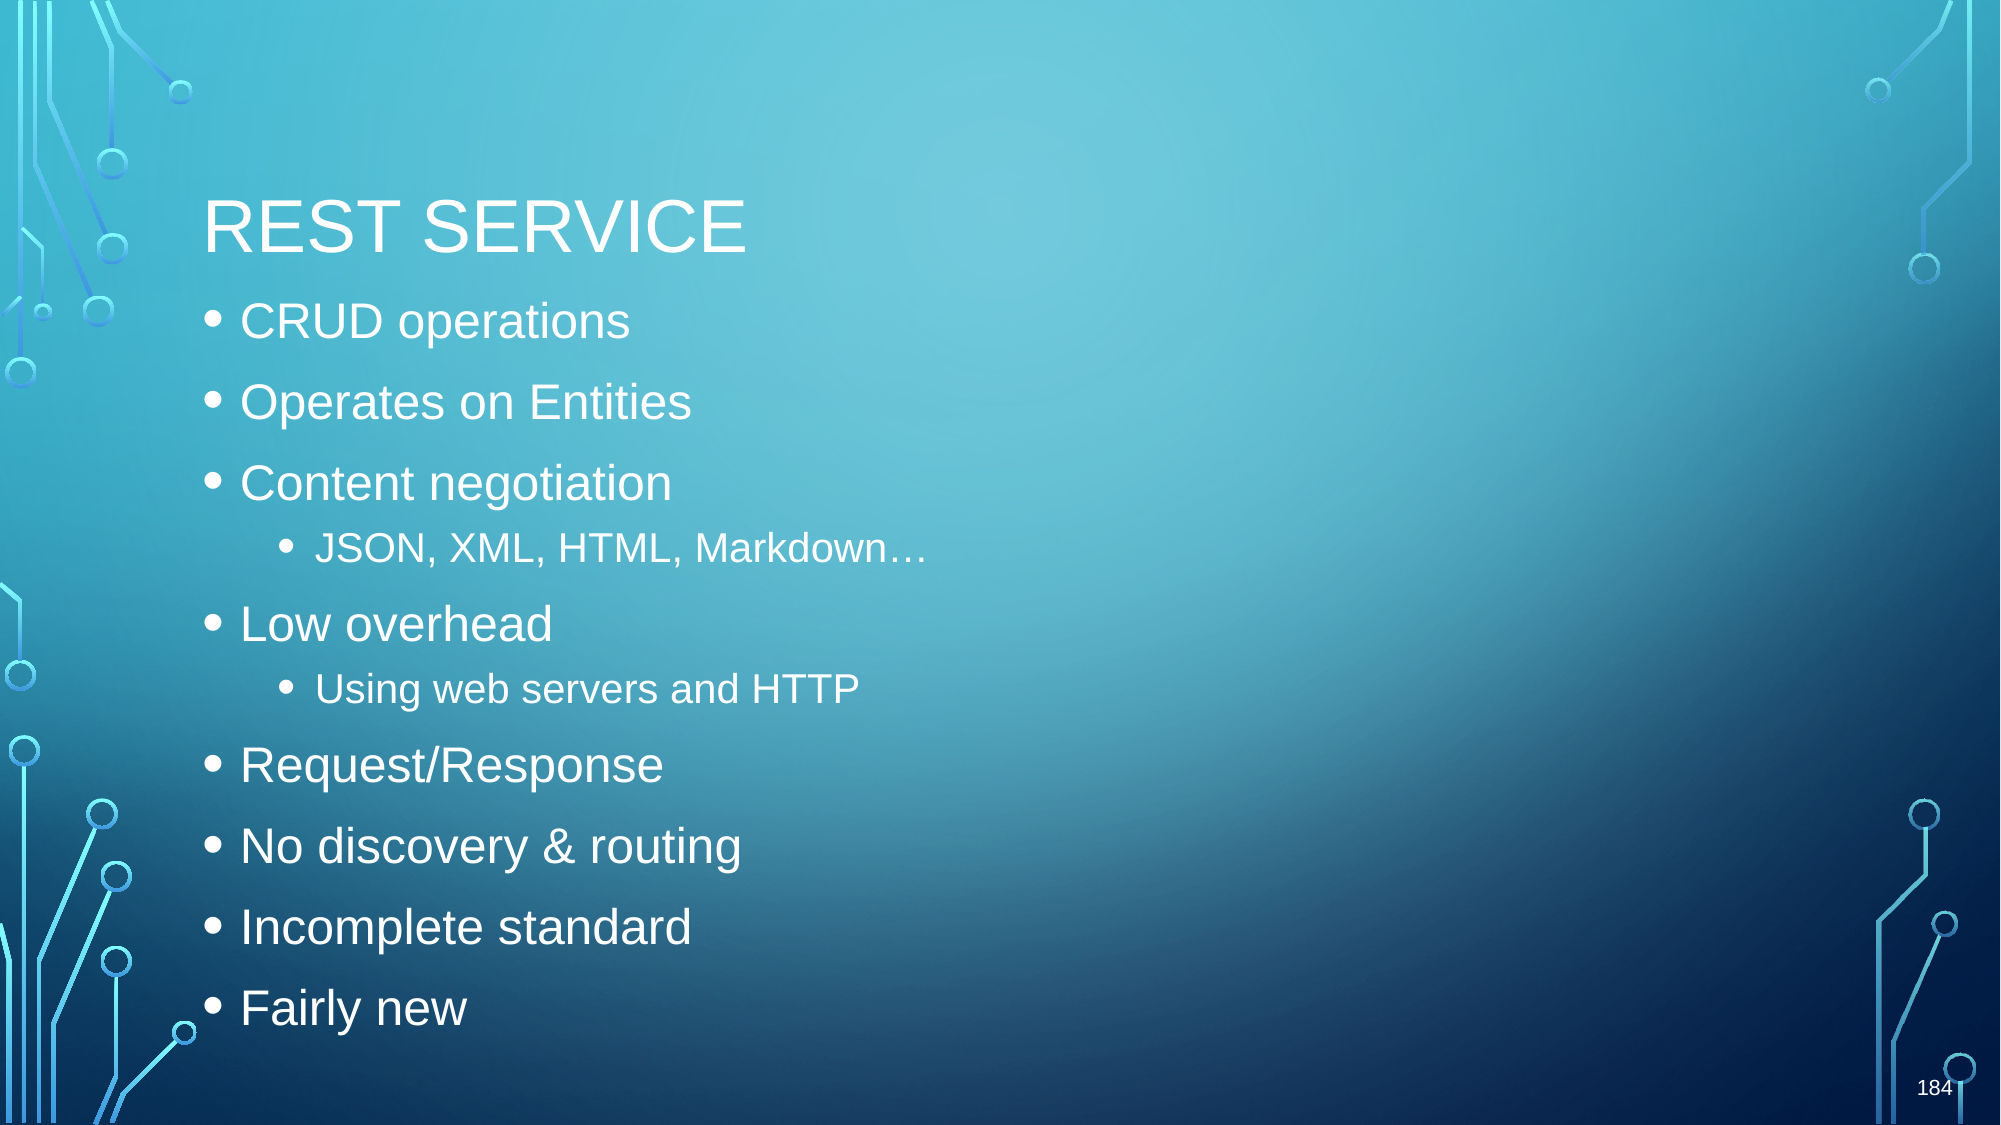

# Rest service
CRUD operations
Operates on Entities
Content negotiation
JSON, XML, HTML, Markdown…
Low overhead
Using web servers and HTTP
Request/Response
No discovery & routing
Incomplete standard
Fairly new
184